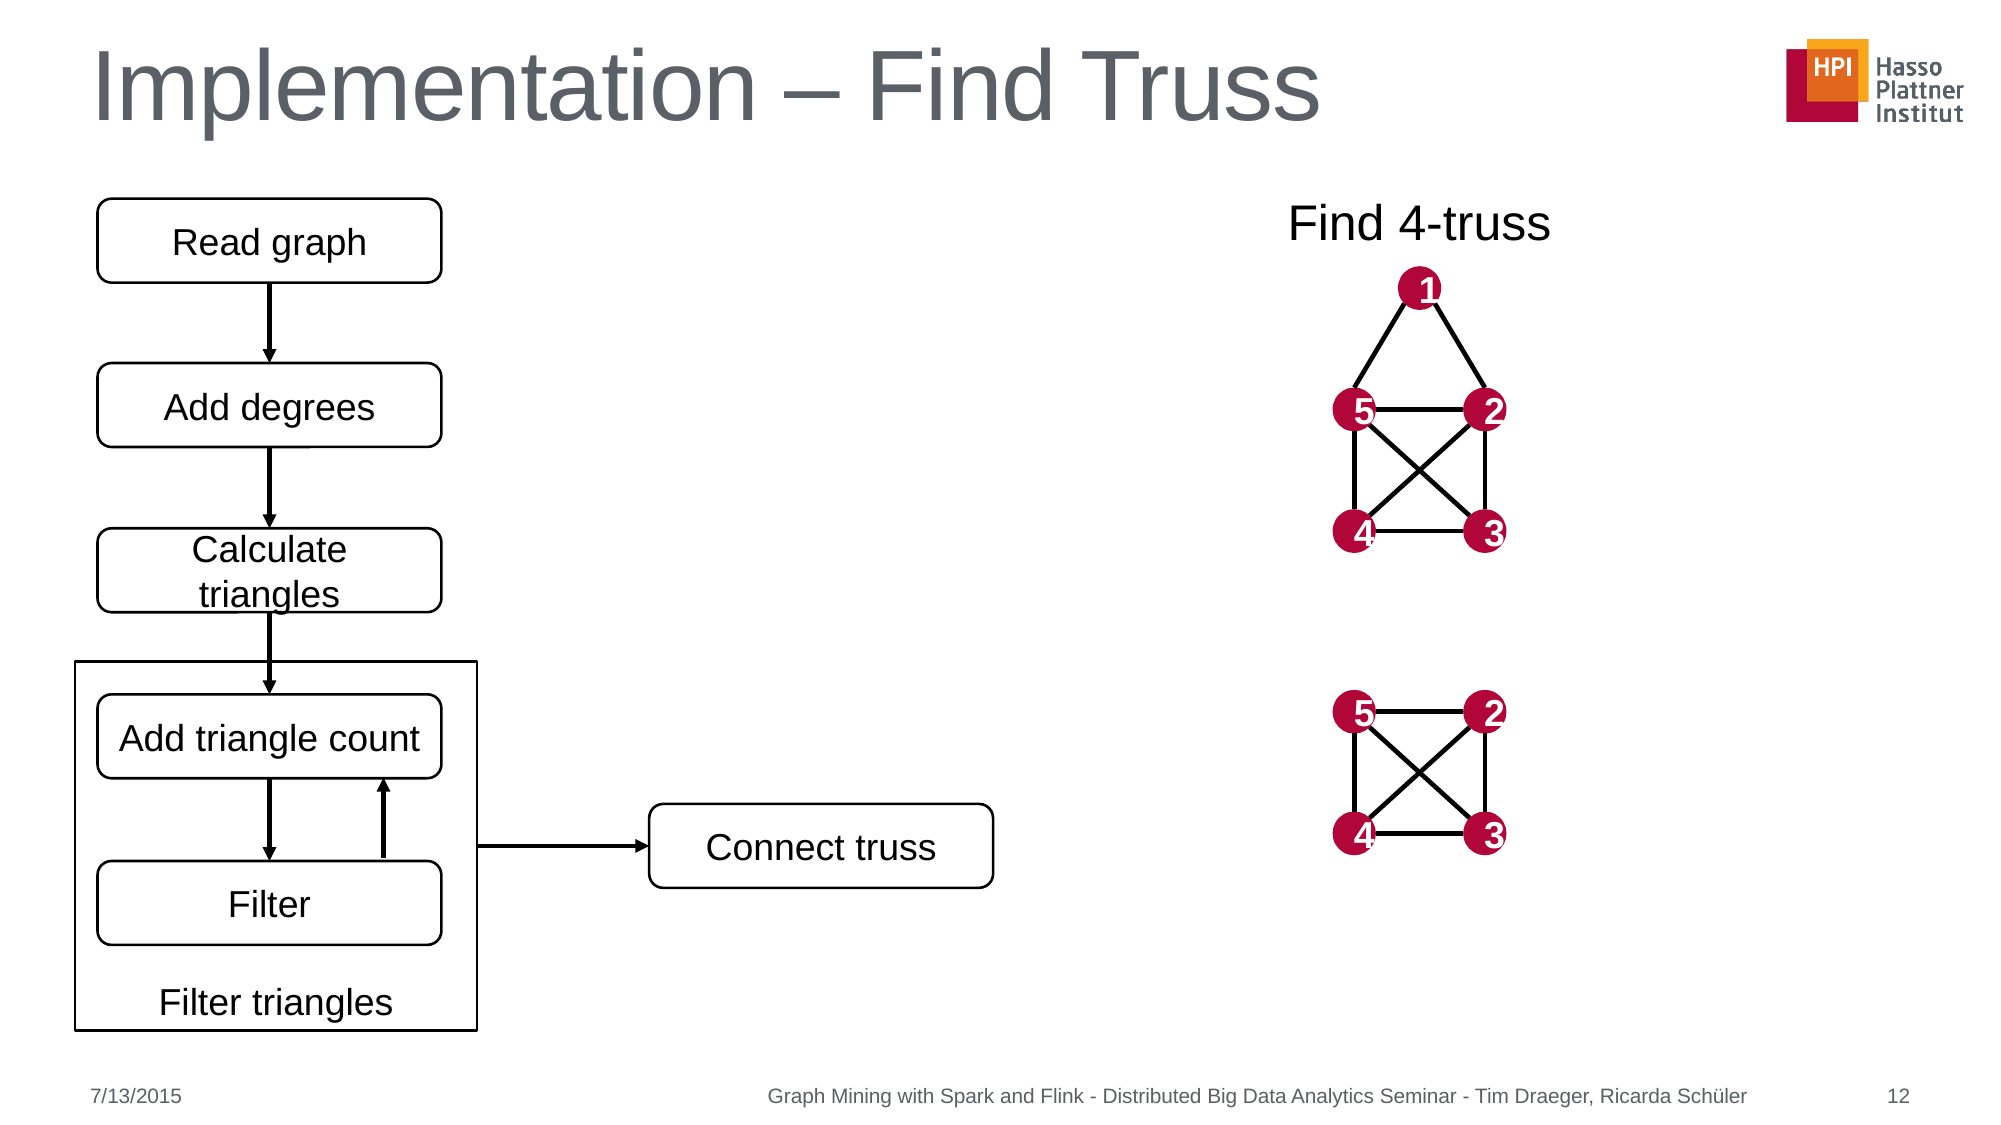

# Implementation – Find Truss
Find 4-truss
Read graph
1
Add degrees
5
2
4
3
Calculate triangles
Filter triangles
5
2
Add triangle count
Connect truss
4
3
Filter
7/13/2015
Graph Mining with Spark and Flink - Distributed Big Data Analytics Seminar - Tim Draeger, Ricarda Schüler
12